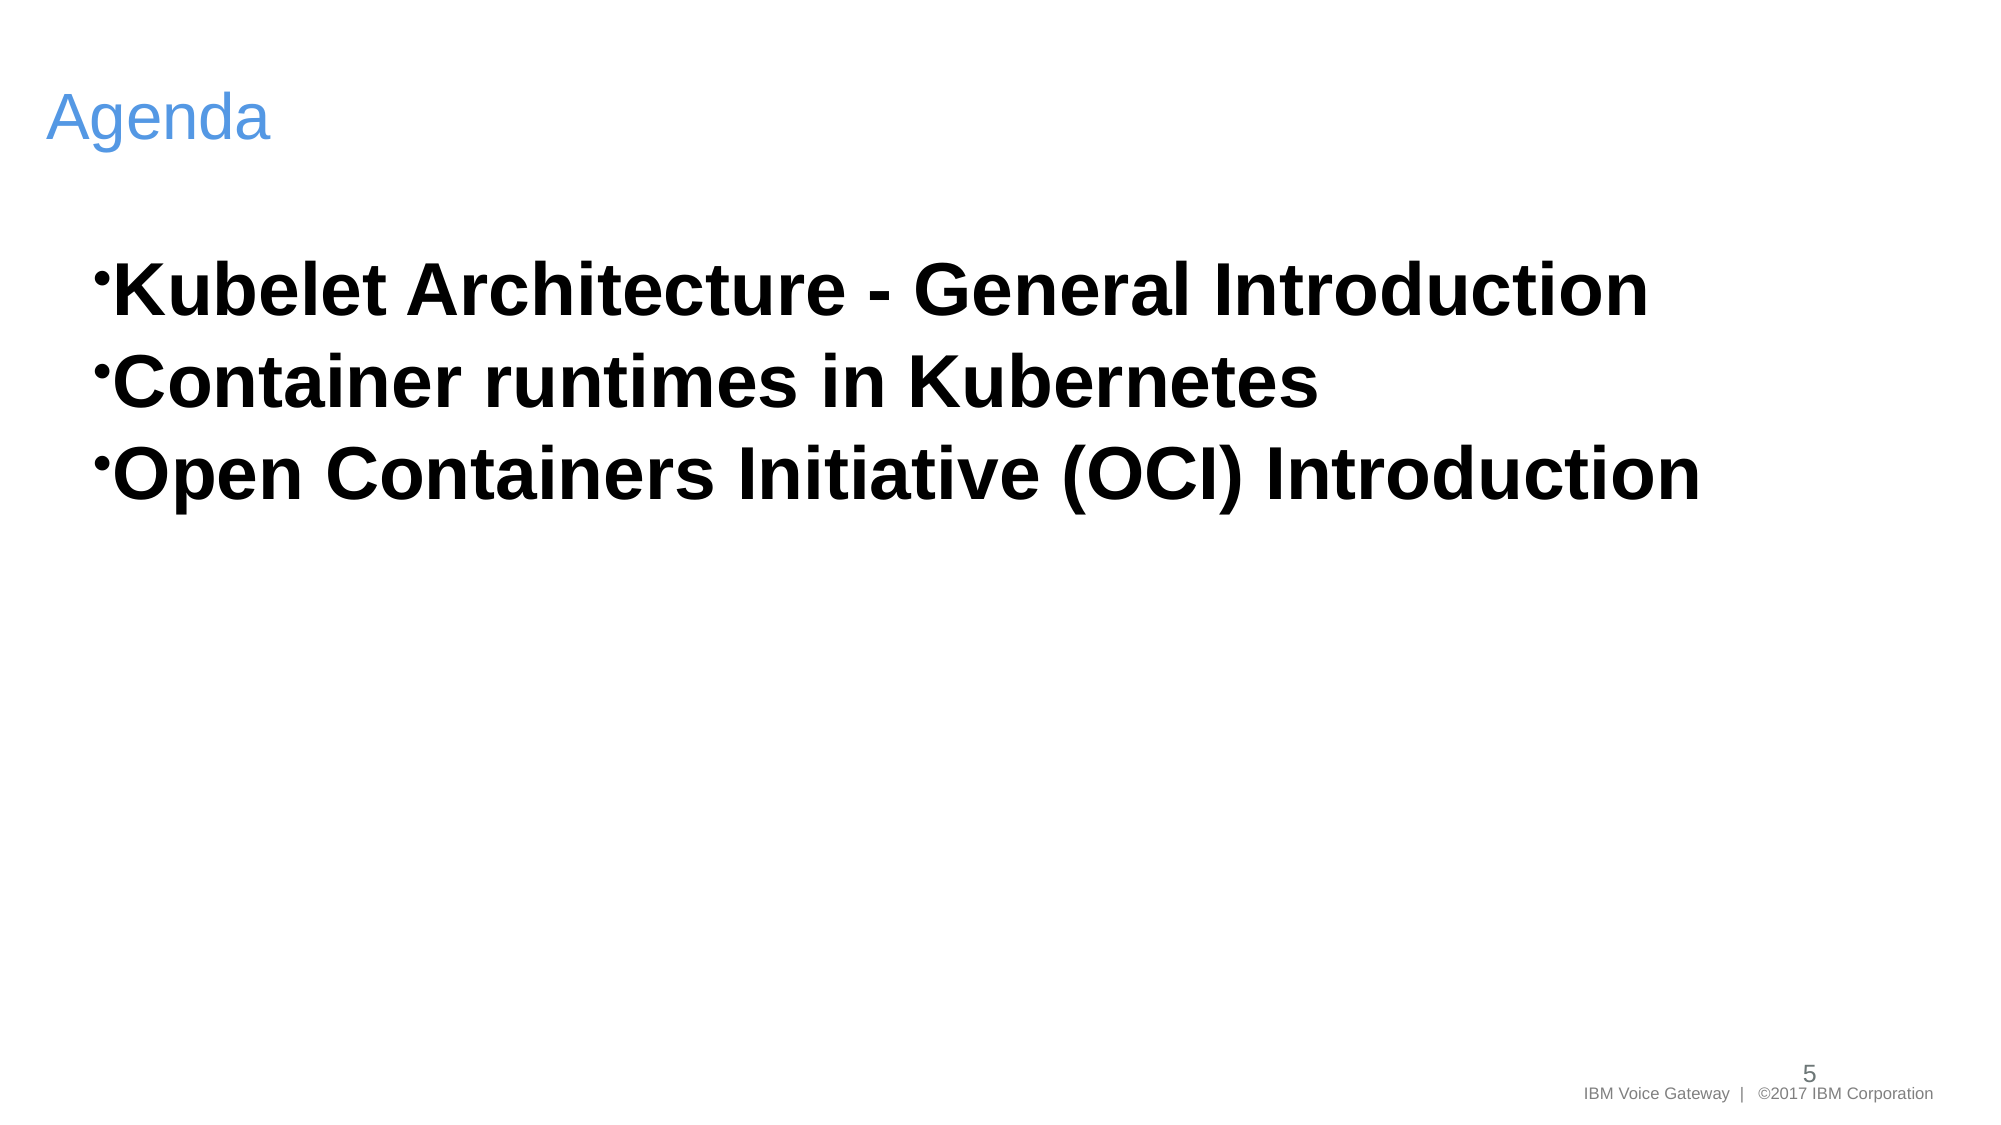

# Agenda
Kubelet Architecture - General Introduction
Container runtimes in Kubernetes
Open Containers Initiative (OCI) Introduction
5
IBM Voice Gateway  |   ©2017 IBM Corporation